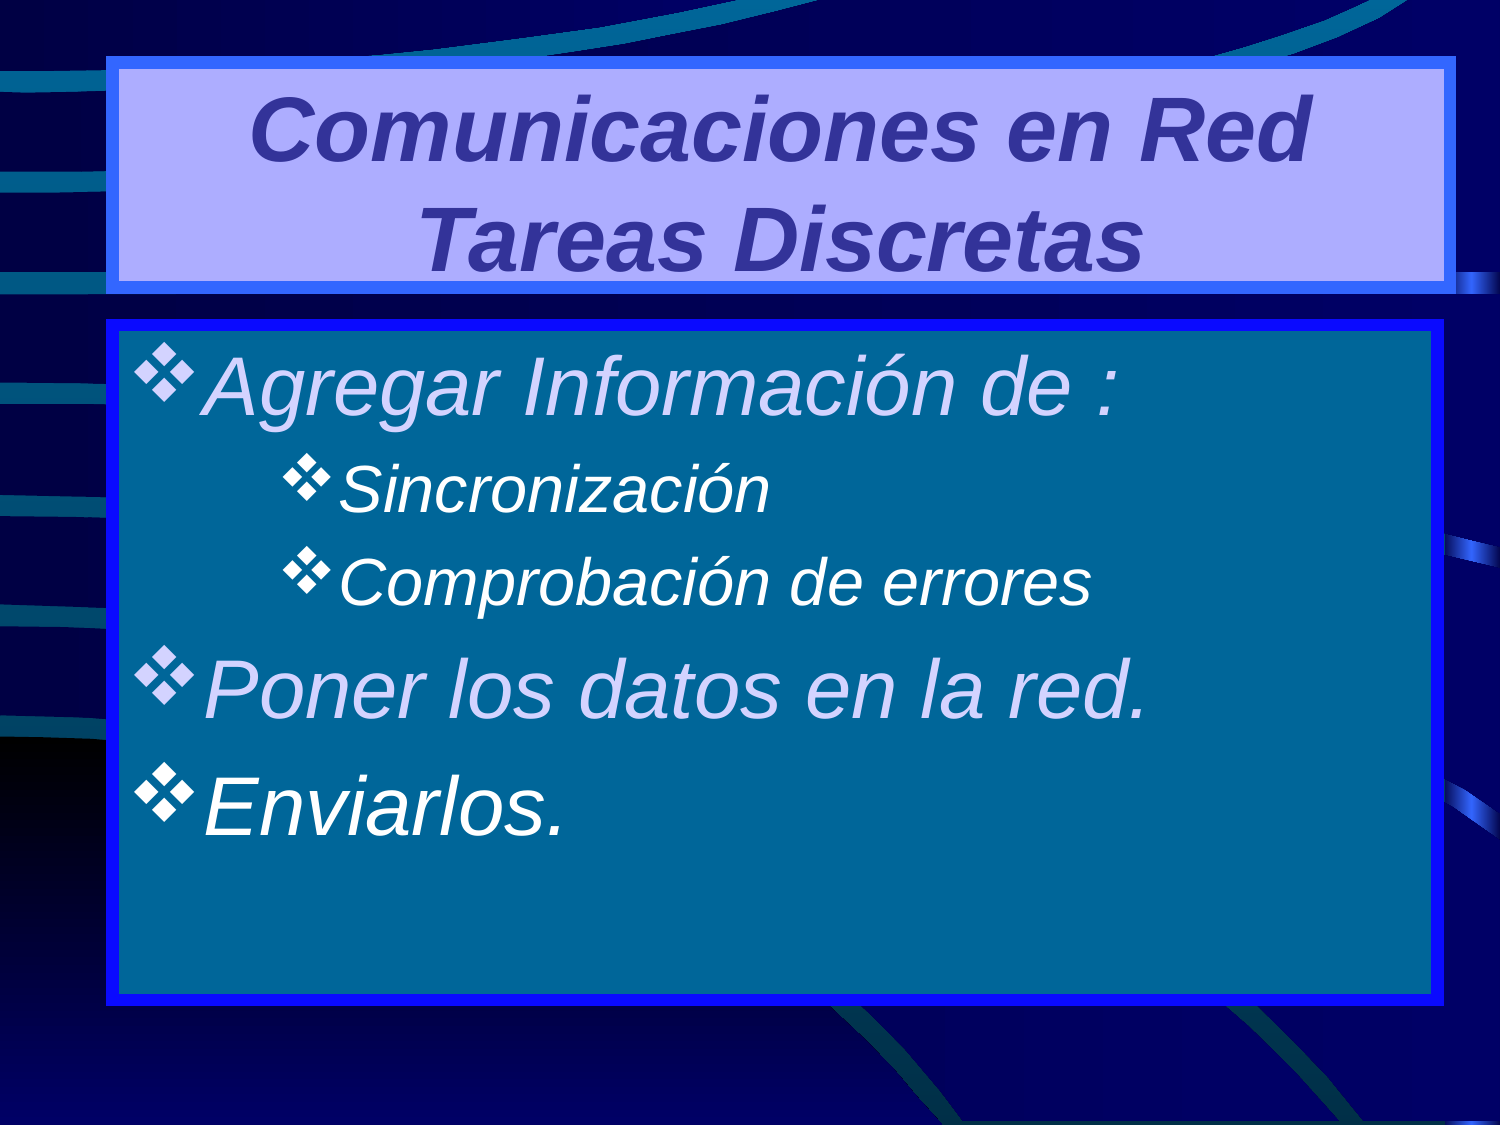

# Comunicaciones en Red Tareas Discretas
Agregar Información de :
Sincronización
Comprobación de errores
Poner los datos en la red.
Enviarlos.